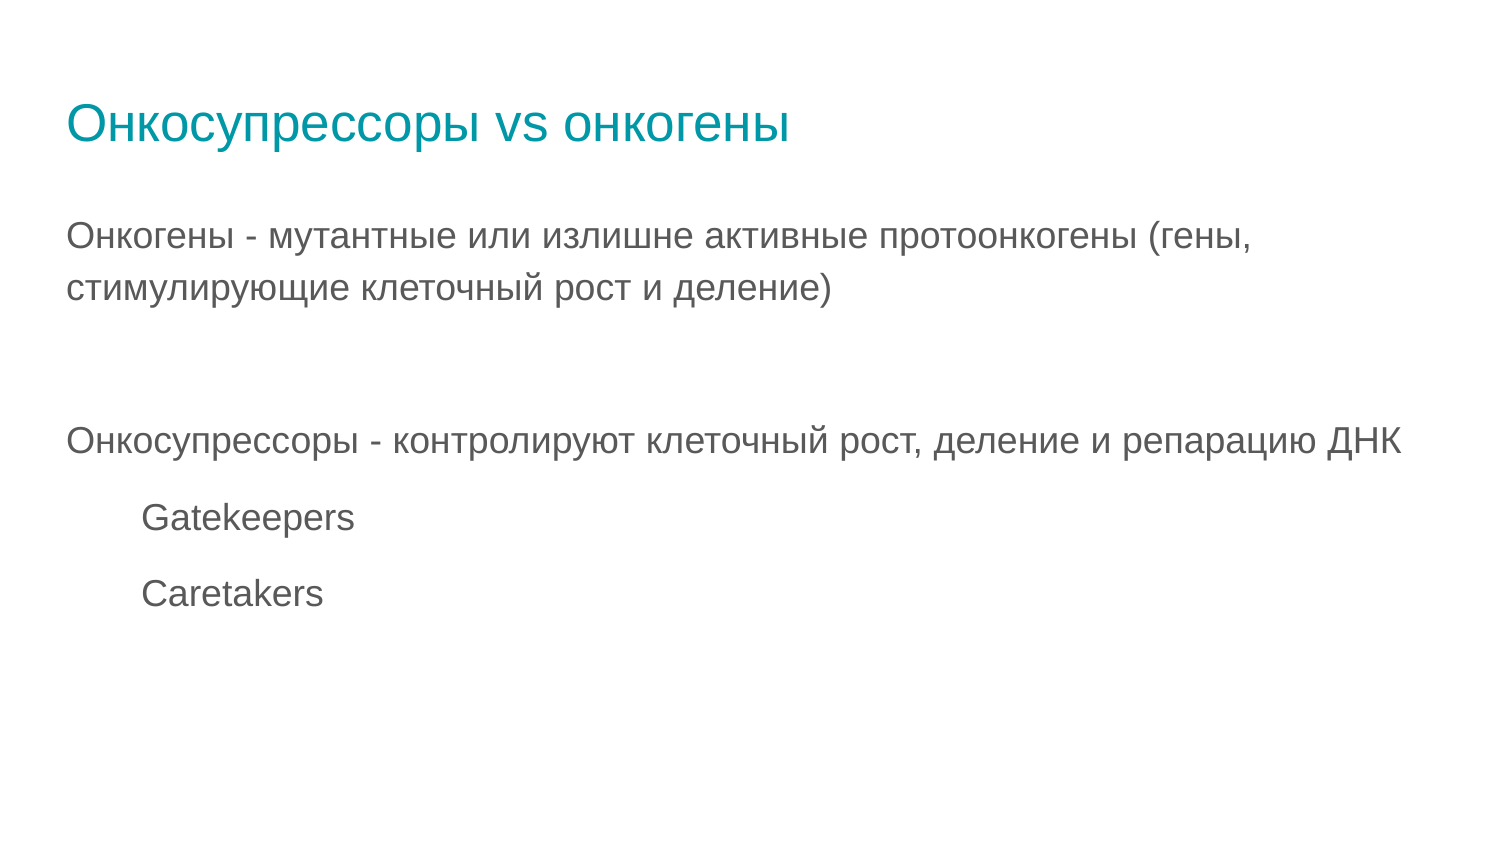

# Онкосупрессоры vs онкогены
Онкогены - мутантные или излишне активные протоонкогены (гены, стимулирующие клеточный рост и деление)

Онкосупрессоры - контролируют клеточный рост, деление и репарацию ДНК
Gatekeepers
Caretakers